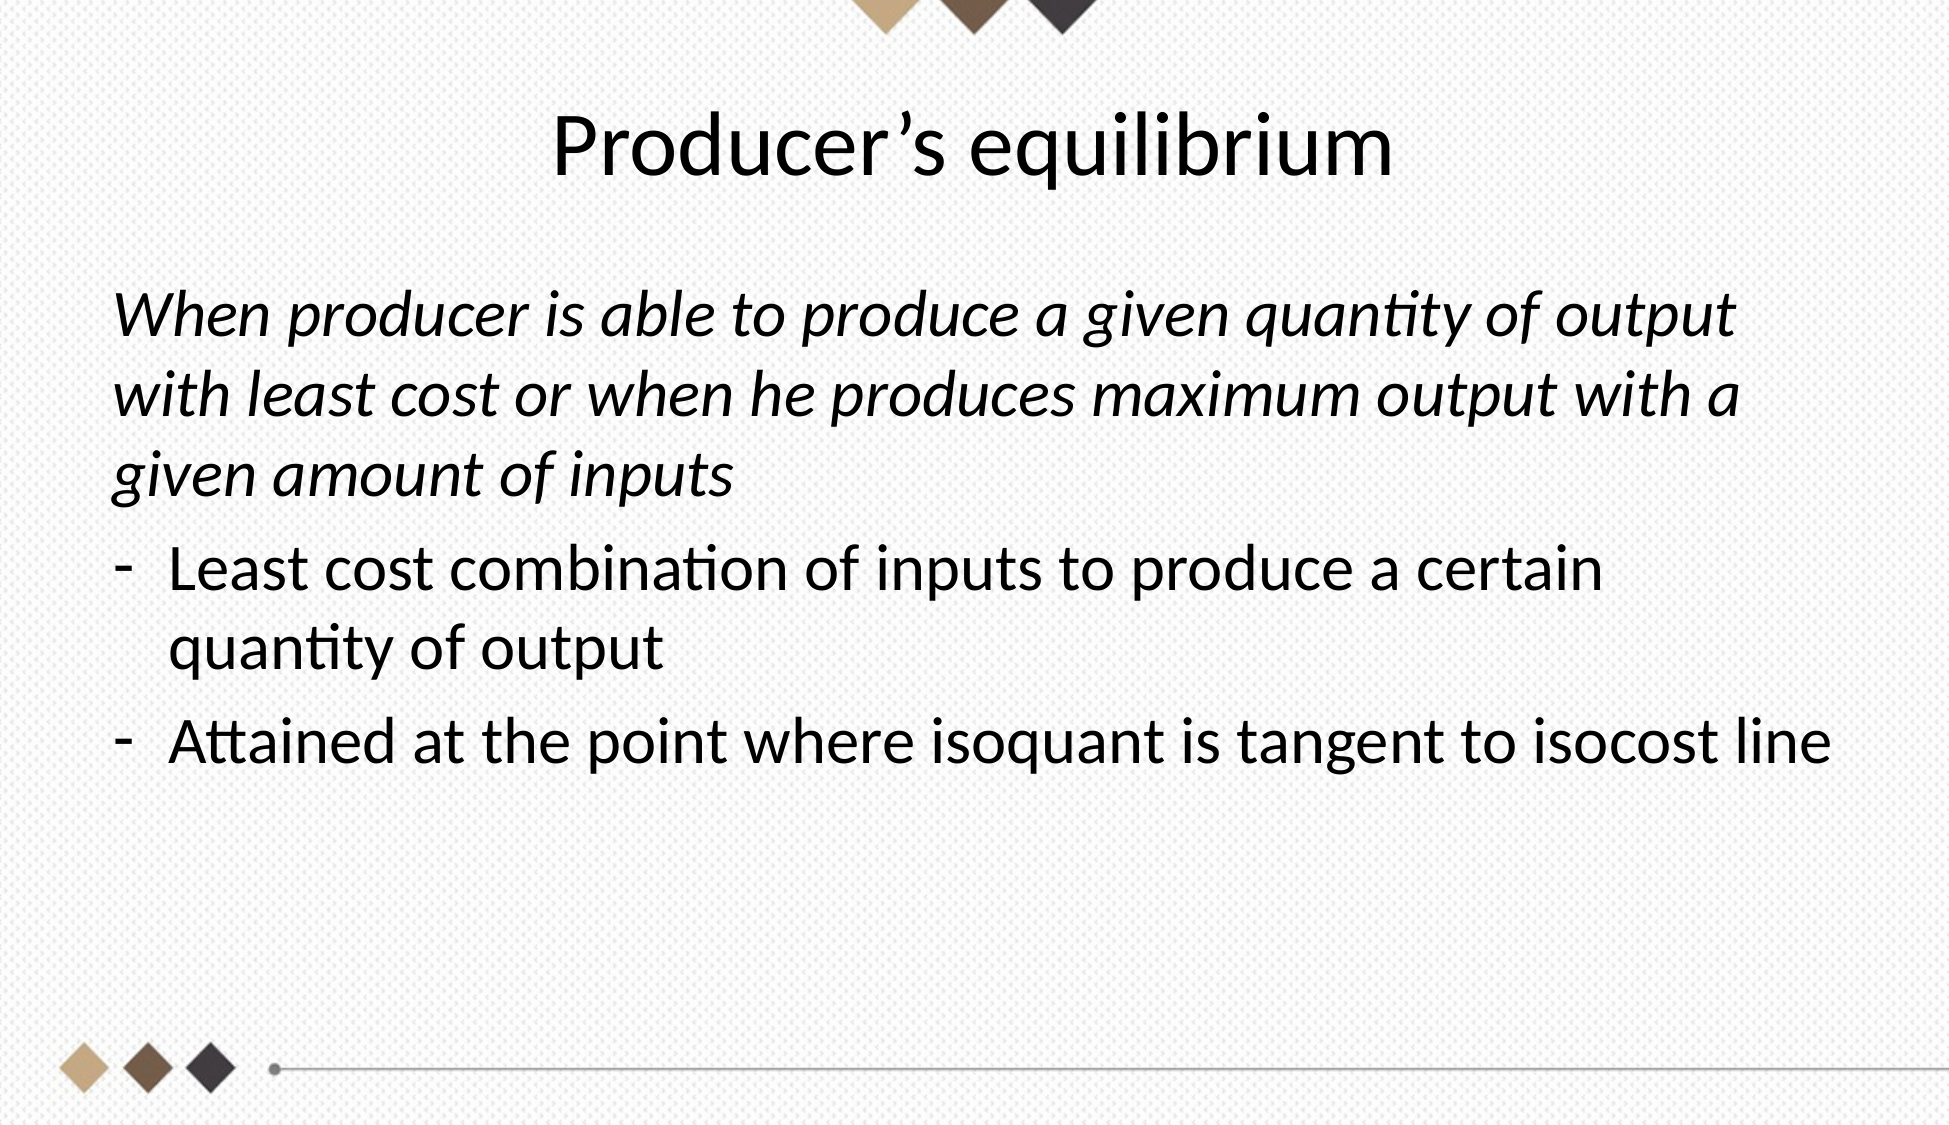

# Producer’s equilibrium
When producer is able to produce a given quantity of output with least cost or when he produces maximum output with a given amount of inputs
Least cost combination of inputs to produce a certain quantity of output
Attained at the point where isoquant is tangent to isocost line